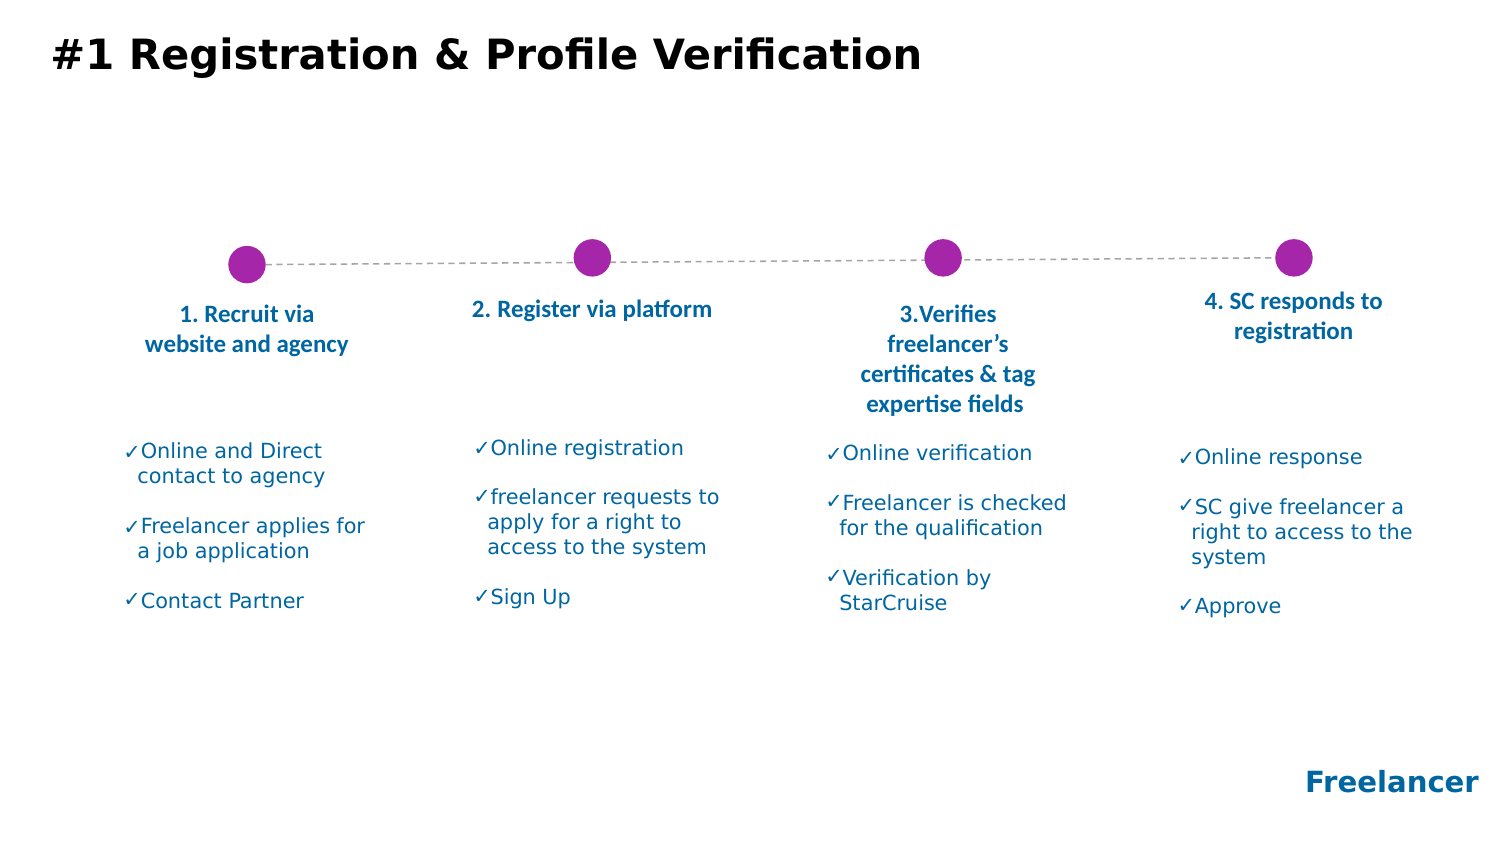

# #1 Registration & Profile Verification

4. SC responds to registration
2. Register via platform

1. Recruit via website and agency
3.Verifies freelancer’s certificates & tag expertise fields
Online registration
freelancer requests to apply for a right to access to the system
Sign Up

Online and Direct contact to agency
Freelancer applies for a job application
Contact Partner
Online verification
Freelancer is checked for the qualification
Verification by StarCruise

Online response
SC give freelancer a right to access to the system
Approve

Freelancer